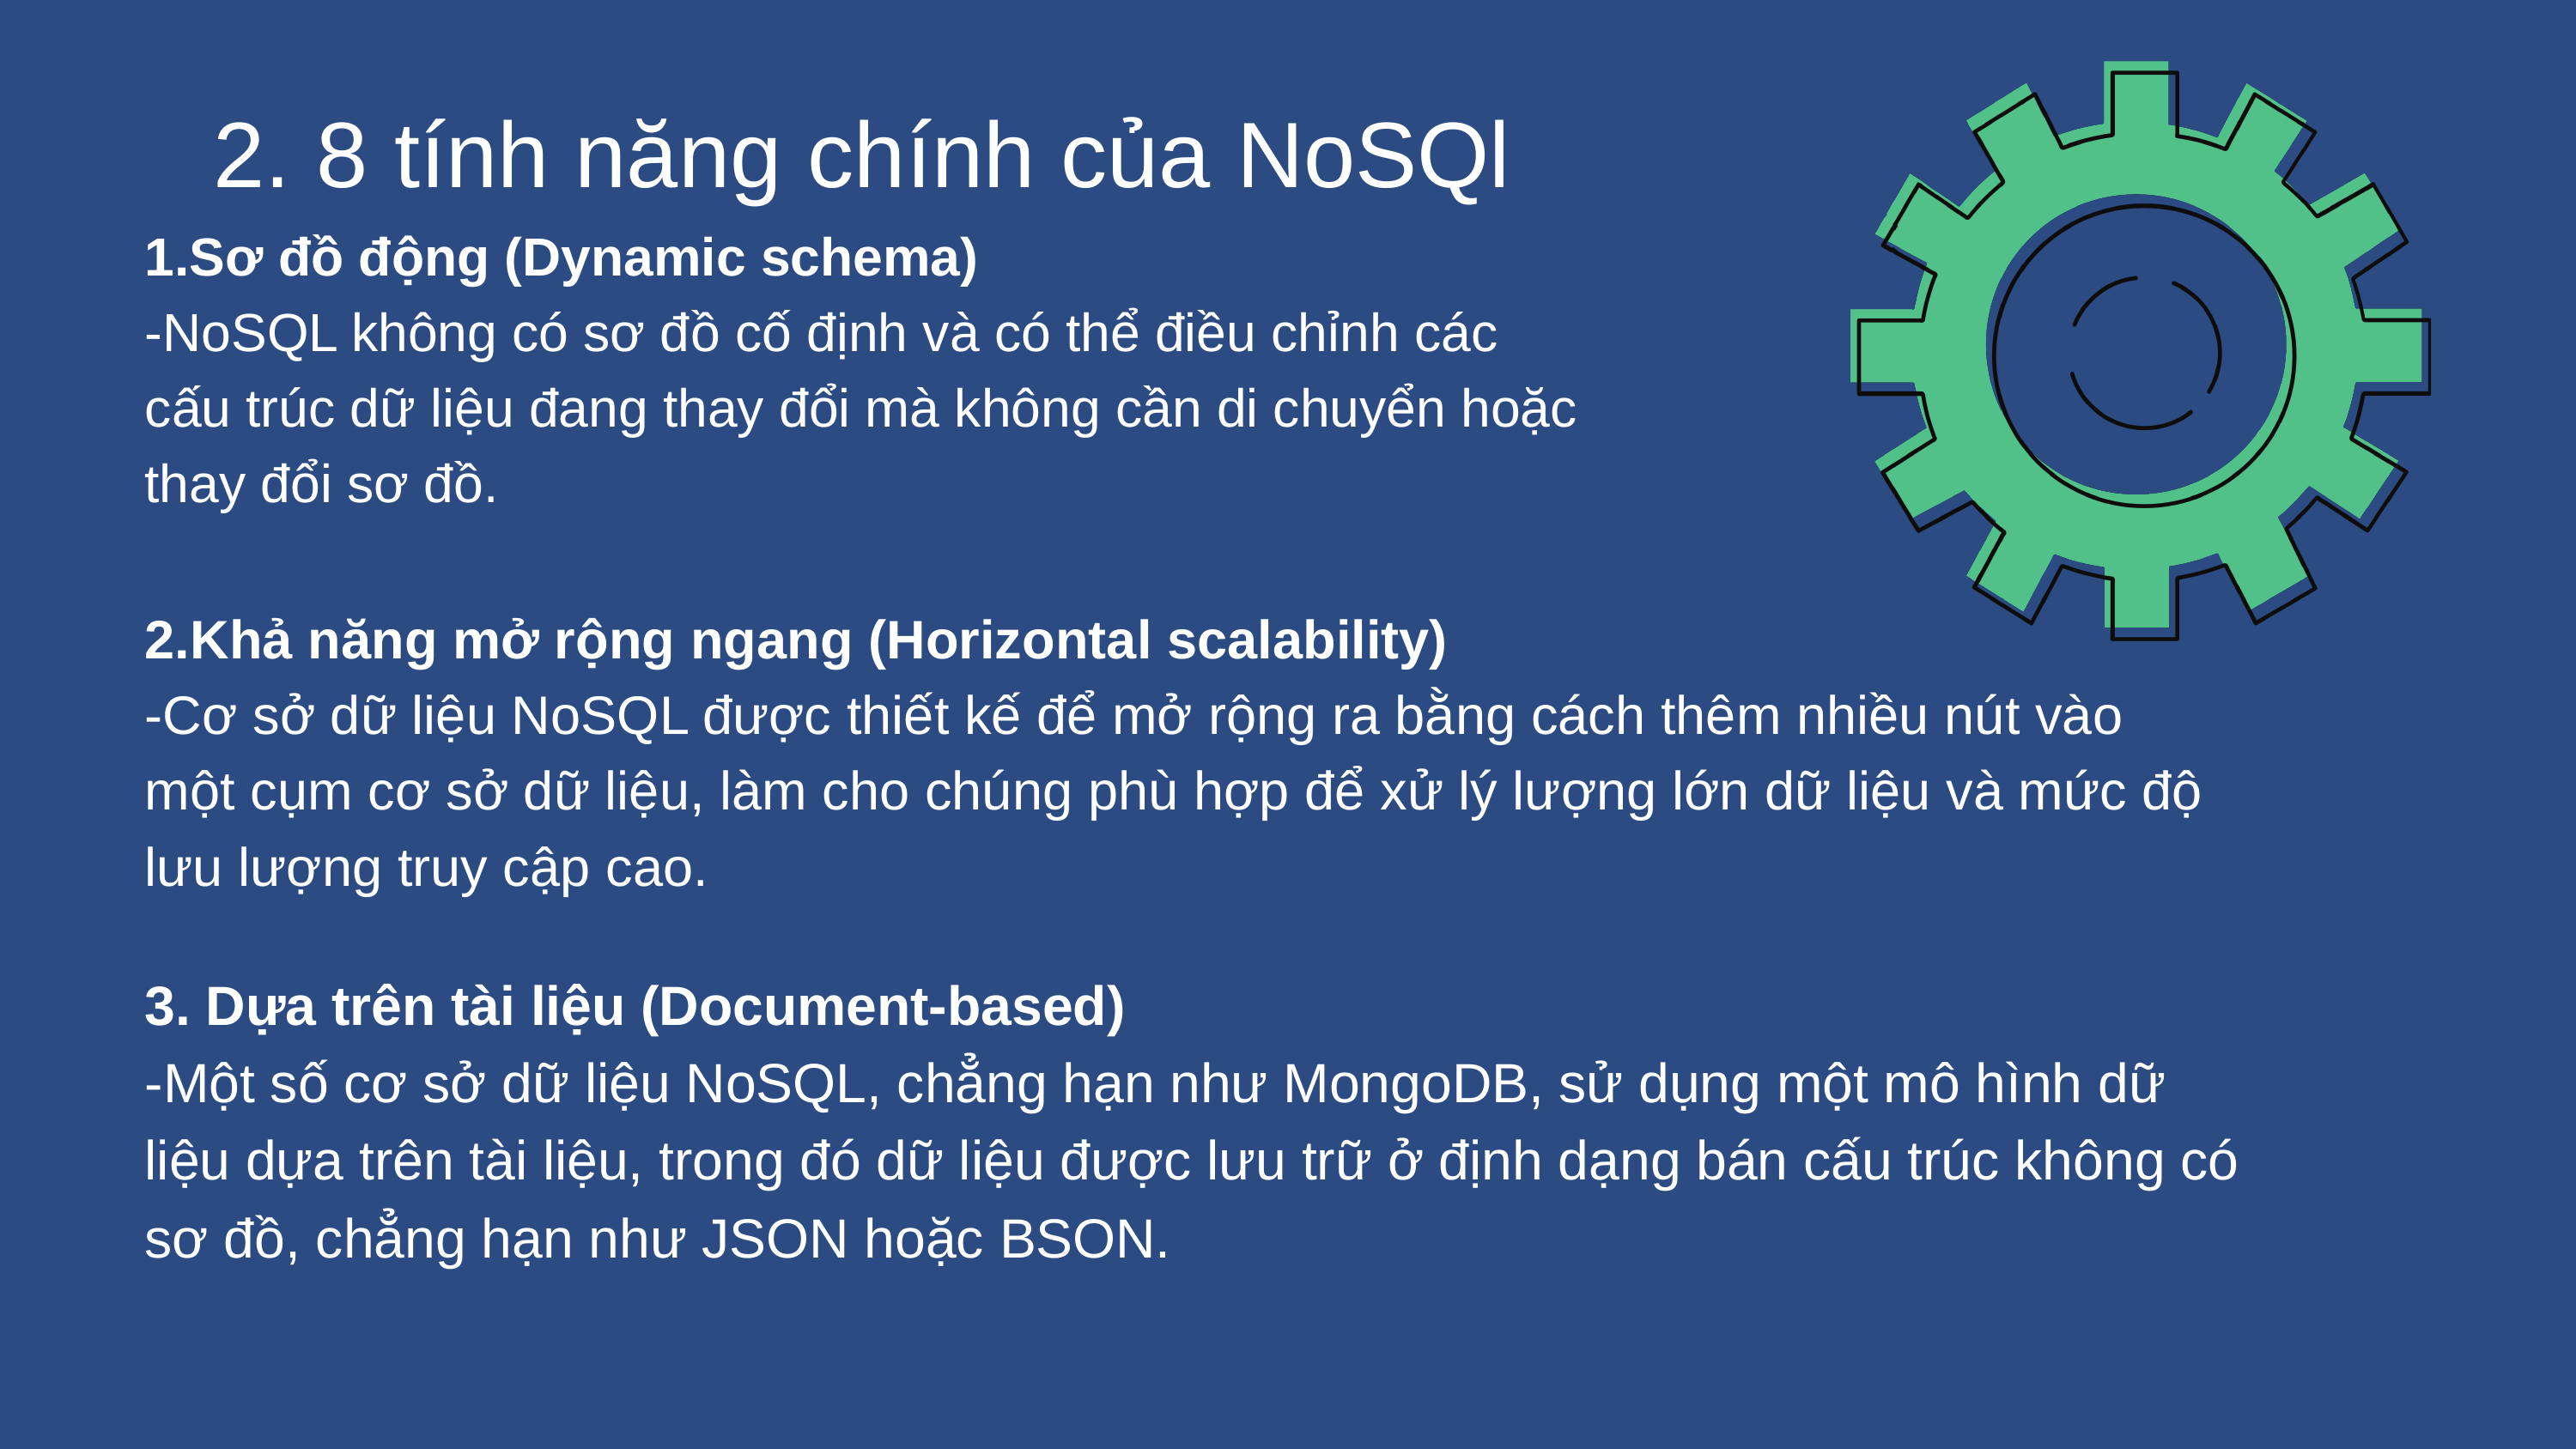

2. 8 tính năng chính của NoSQl
1.Sơ đồ động (Dynamic schema)
-NoSQL không có sơ đồ cố định và có thể điều chỉnh các cấu trúc dữ liệu đang thay đổi mà không cần di chuyển hoặc thay đổi sơ đồ.

2.Khả năng mở rộng ngang (Horizontal scalability)
-Cơ sở dữ liệu NoSQL được thiết kế để mở rộng ra bằng cách thêm nhiều nút vào một cụm cơ sở dữ liệu, làm cho chúng phù hợp để xử lý lượng lớn dữ liệu và mức độ lưu lượng truy cập cao.

3. Dựa trên tài liệu (Document-based)
-Một số cơ sở dữ liệu NoSQL, chẳng hạn như MongoDB, sử dụng một mô hình dữ liệu dựa trên tài liệu, trong đó dữ liệu được lưu trữ ở định dạng bán cấu trúc không có sơ đồ, chẳng hạn như JSON hoặc BSON.